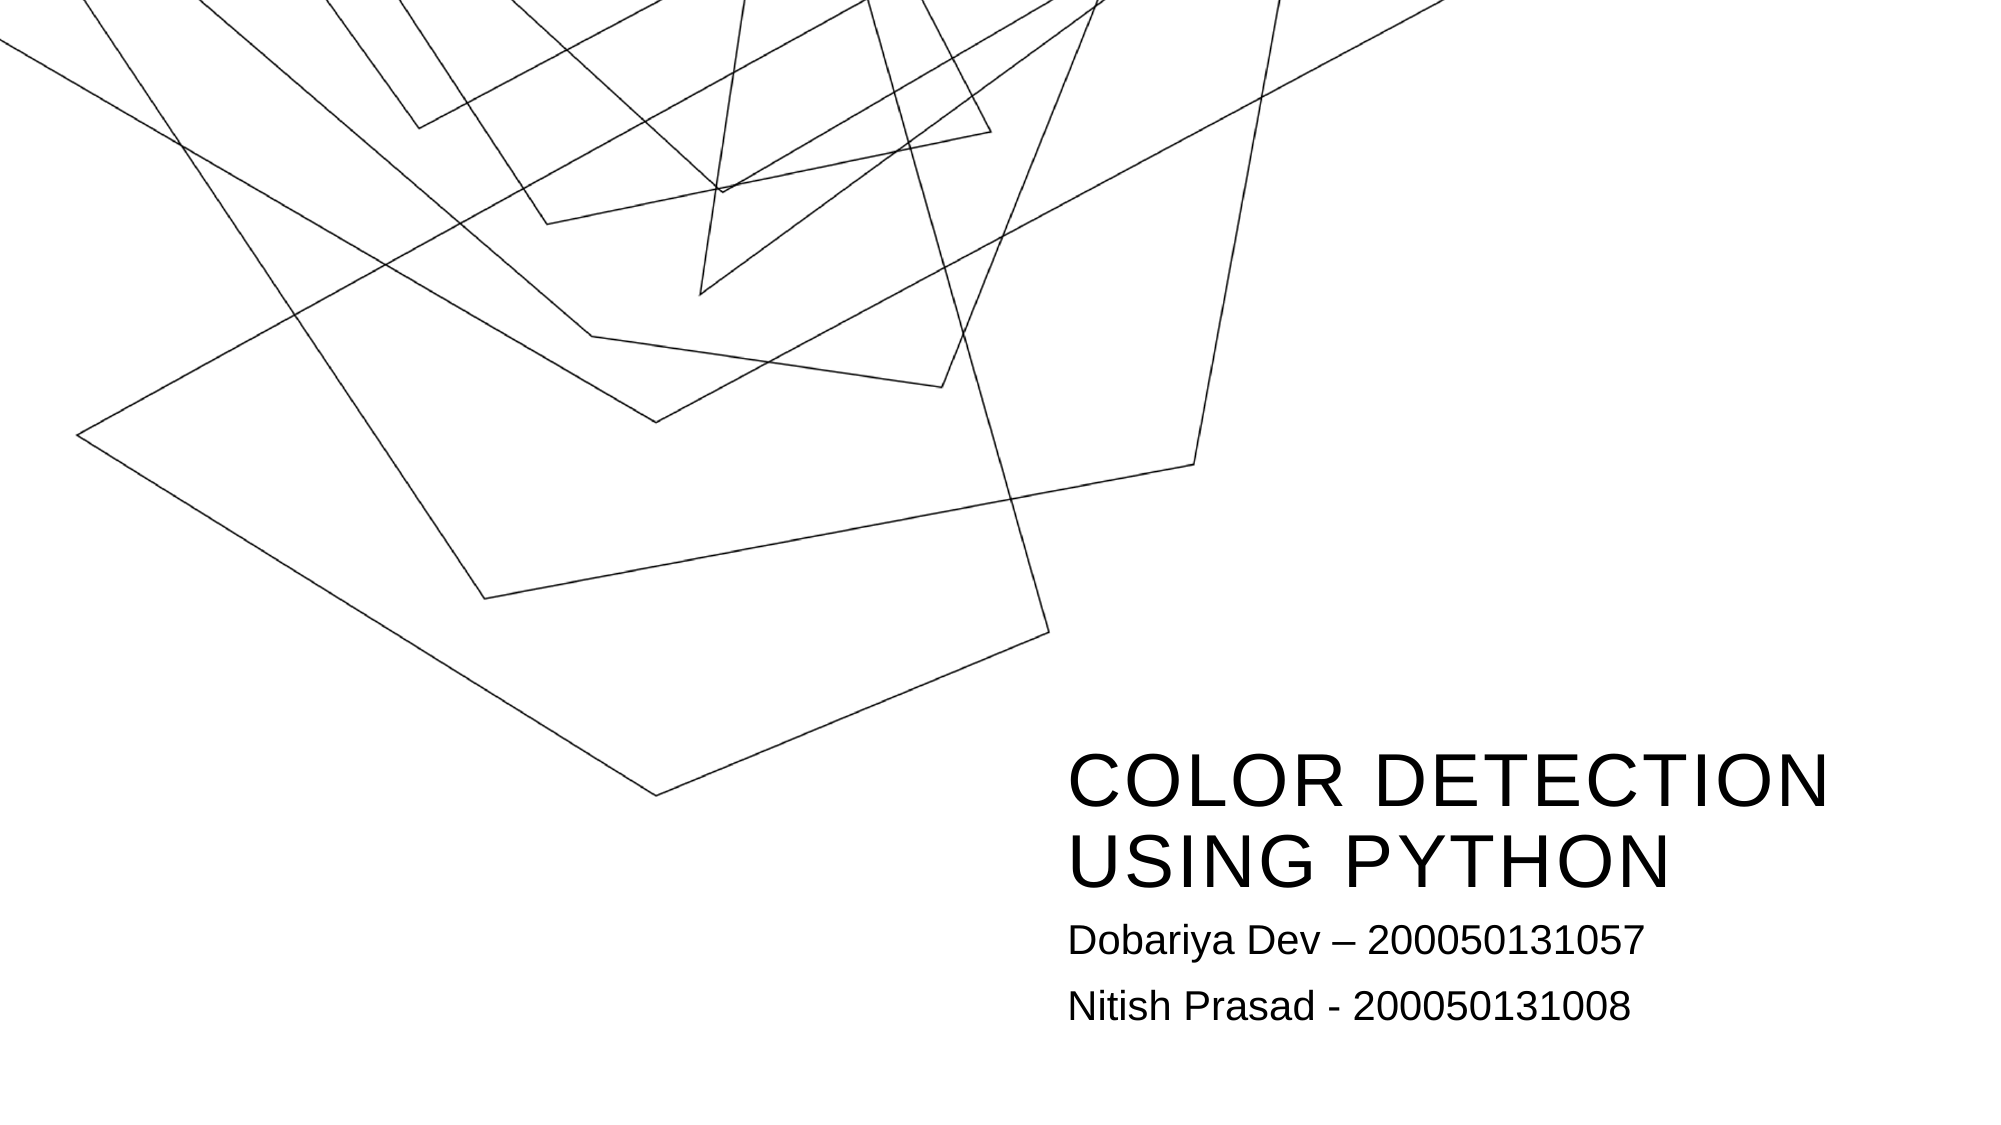

# Color detection using python
Dobariya Dev – 200050131057
Nitish Prasad - 200050131008